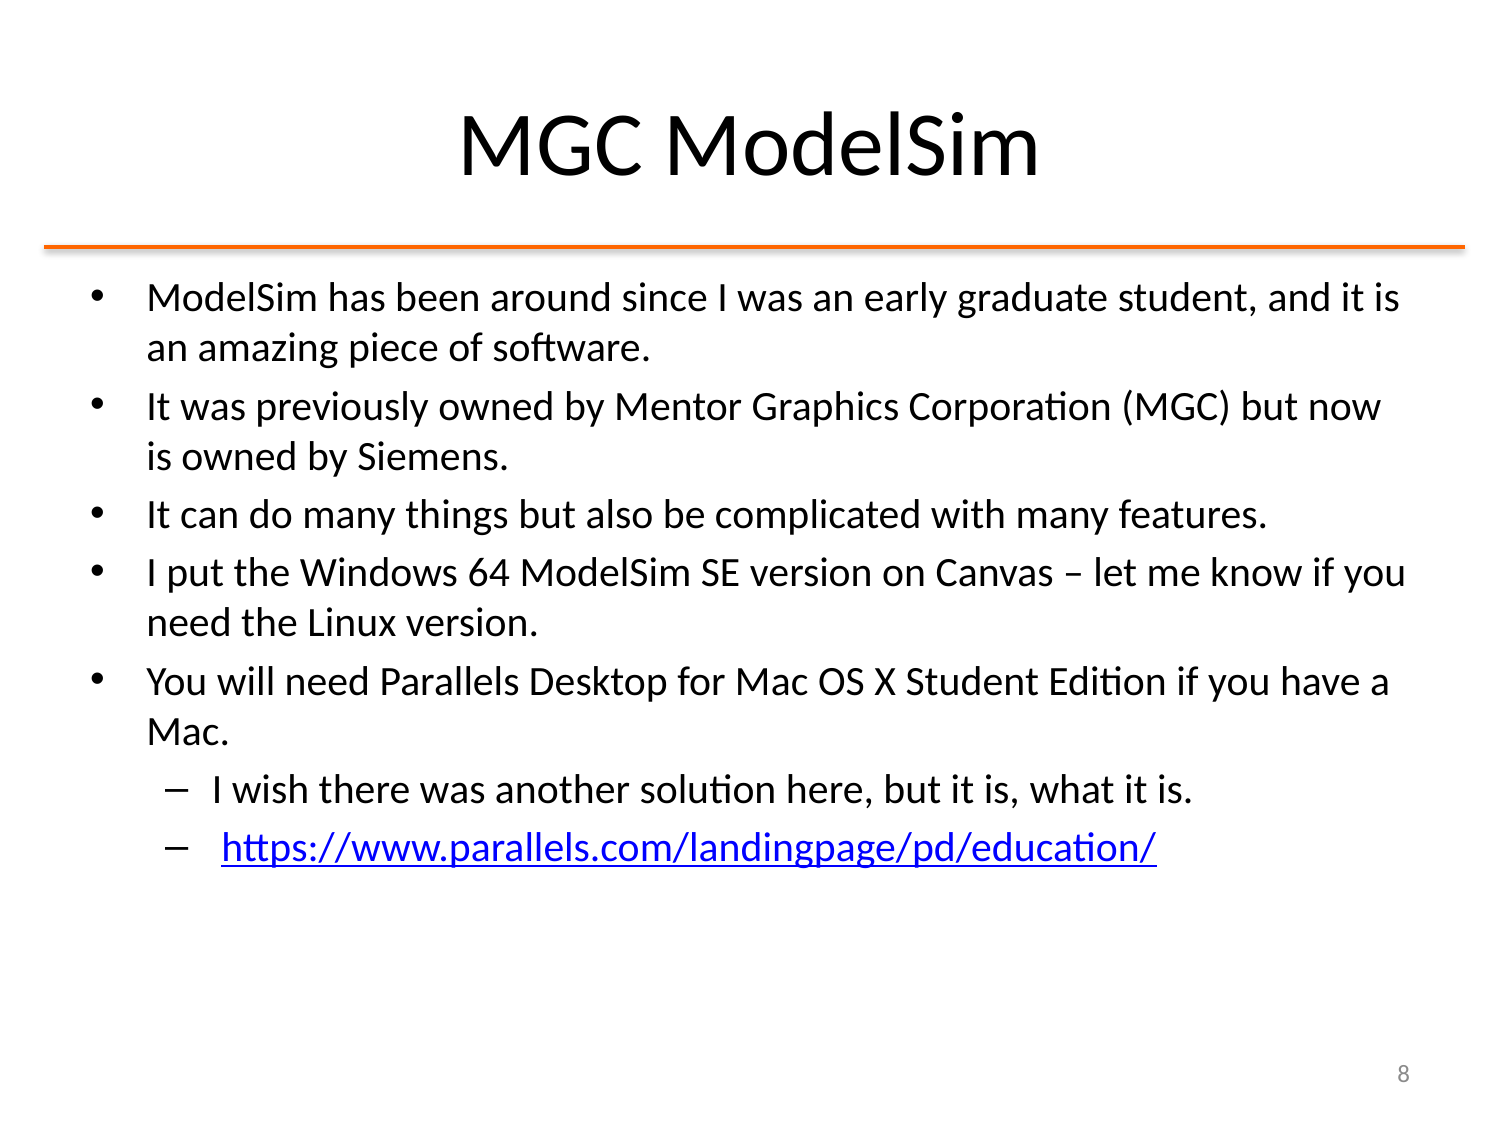

# MGC ModelSim
ModelSim has been around since I was an early graduate student, and it is an amazing piece of software.
It was previously owned by Mentor Graphics Corporation (MGC) but now is owned by Siemens.
It can do many things but also be complicated with many features.
I put the Windows 64 ModelSim SE version on Canvas – let me know if you need the Linux version.
You will need Parallels Desktop for Mac OS X Student Edition if you have a Mac.
I wish there was another solution here, but it is, what it is.
 https://www.parallels.com/landingpage/pd/education/
8